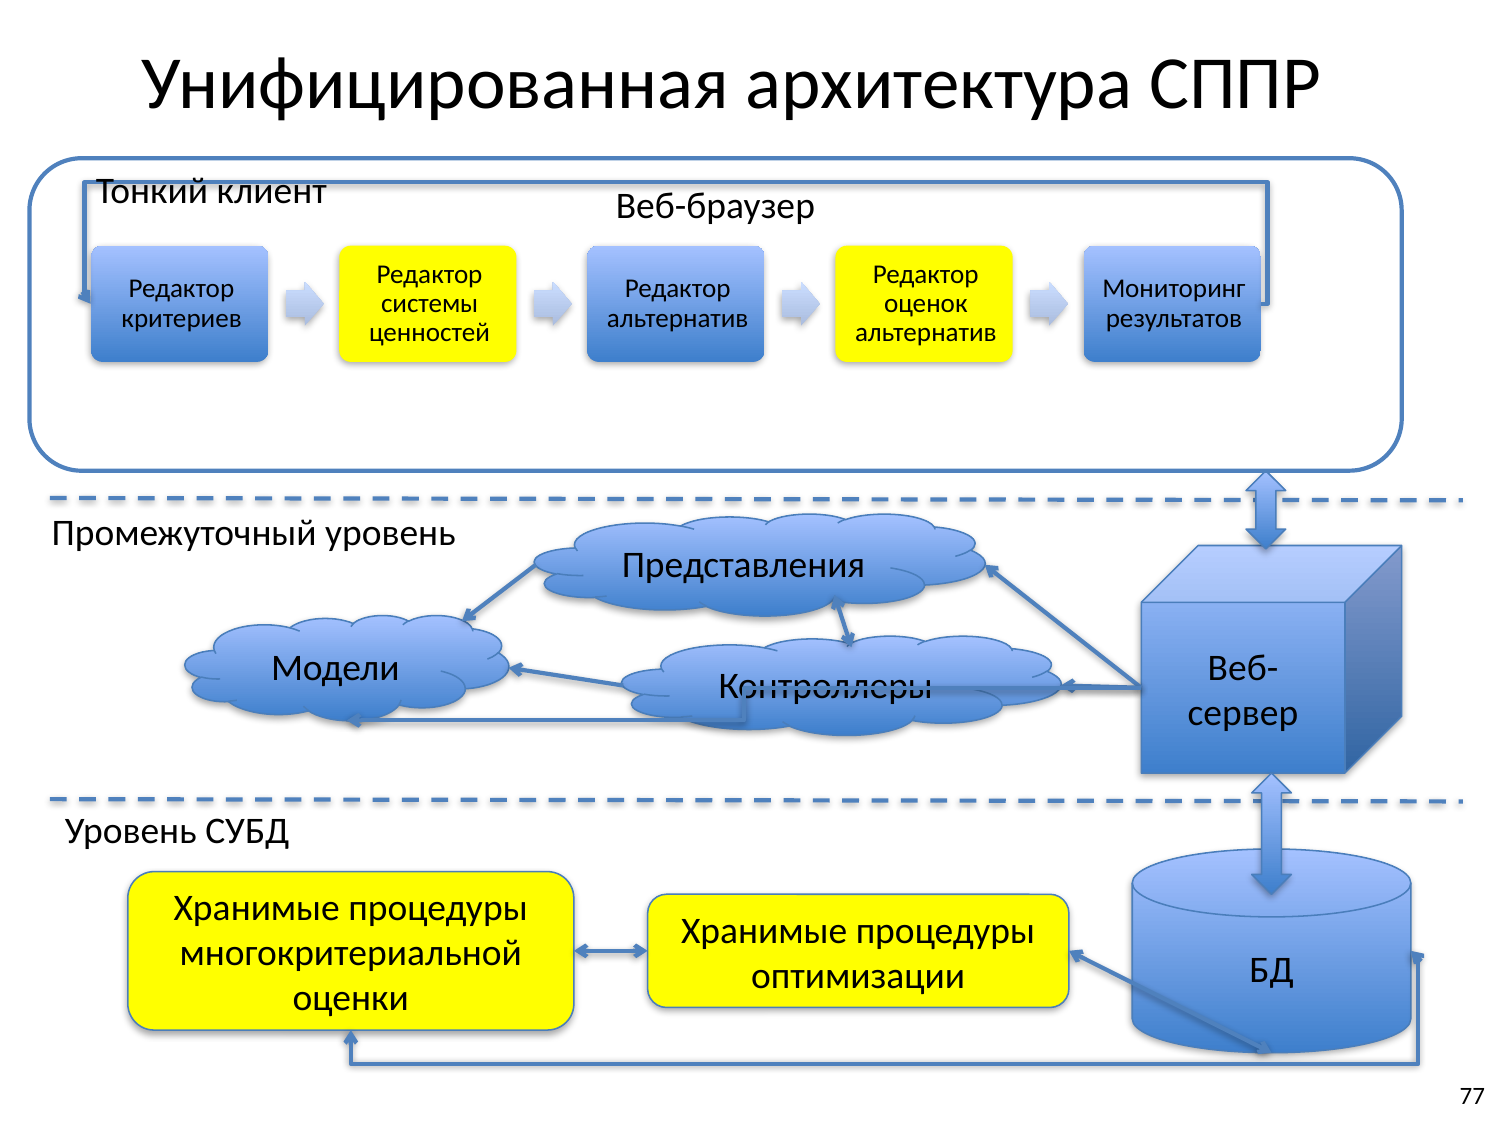

# Унифицированная архитектура СППР
Веб-браузер
Тонкий клиент
Редактор критериев

Редактор системы ценностей

Редактор альтернатив

Редактор оценок альтернатив

Мониторинг результатов

Промежуточный уровень
Представления
Веб-сервер
Модели
Контроллеры

Уровень СУБД
БД
Хранимые процедуры многокритериальной оценки
Хранимые процедуры оптимизации
77